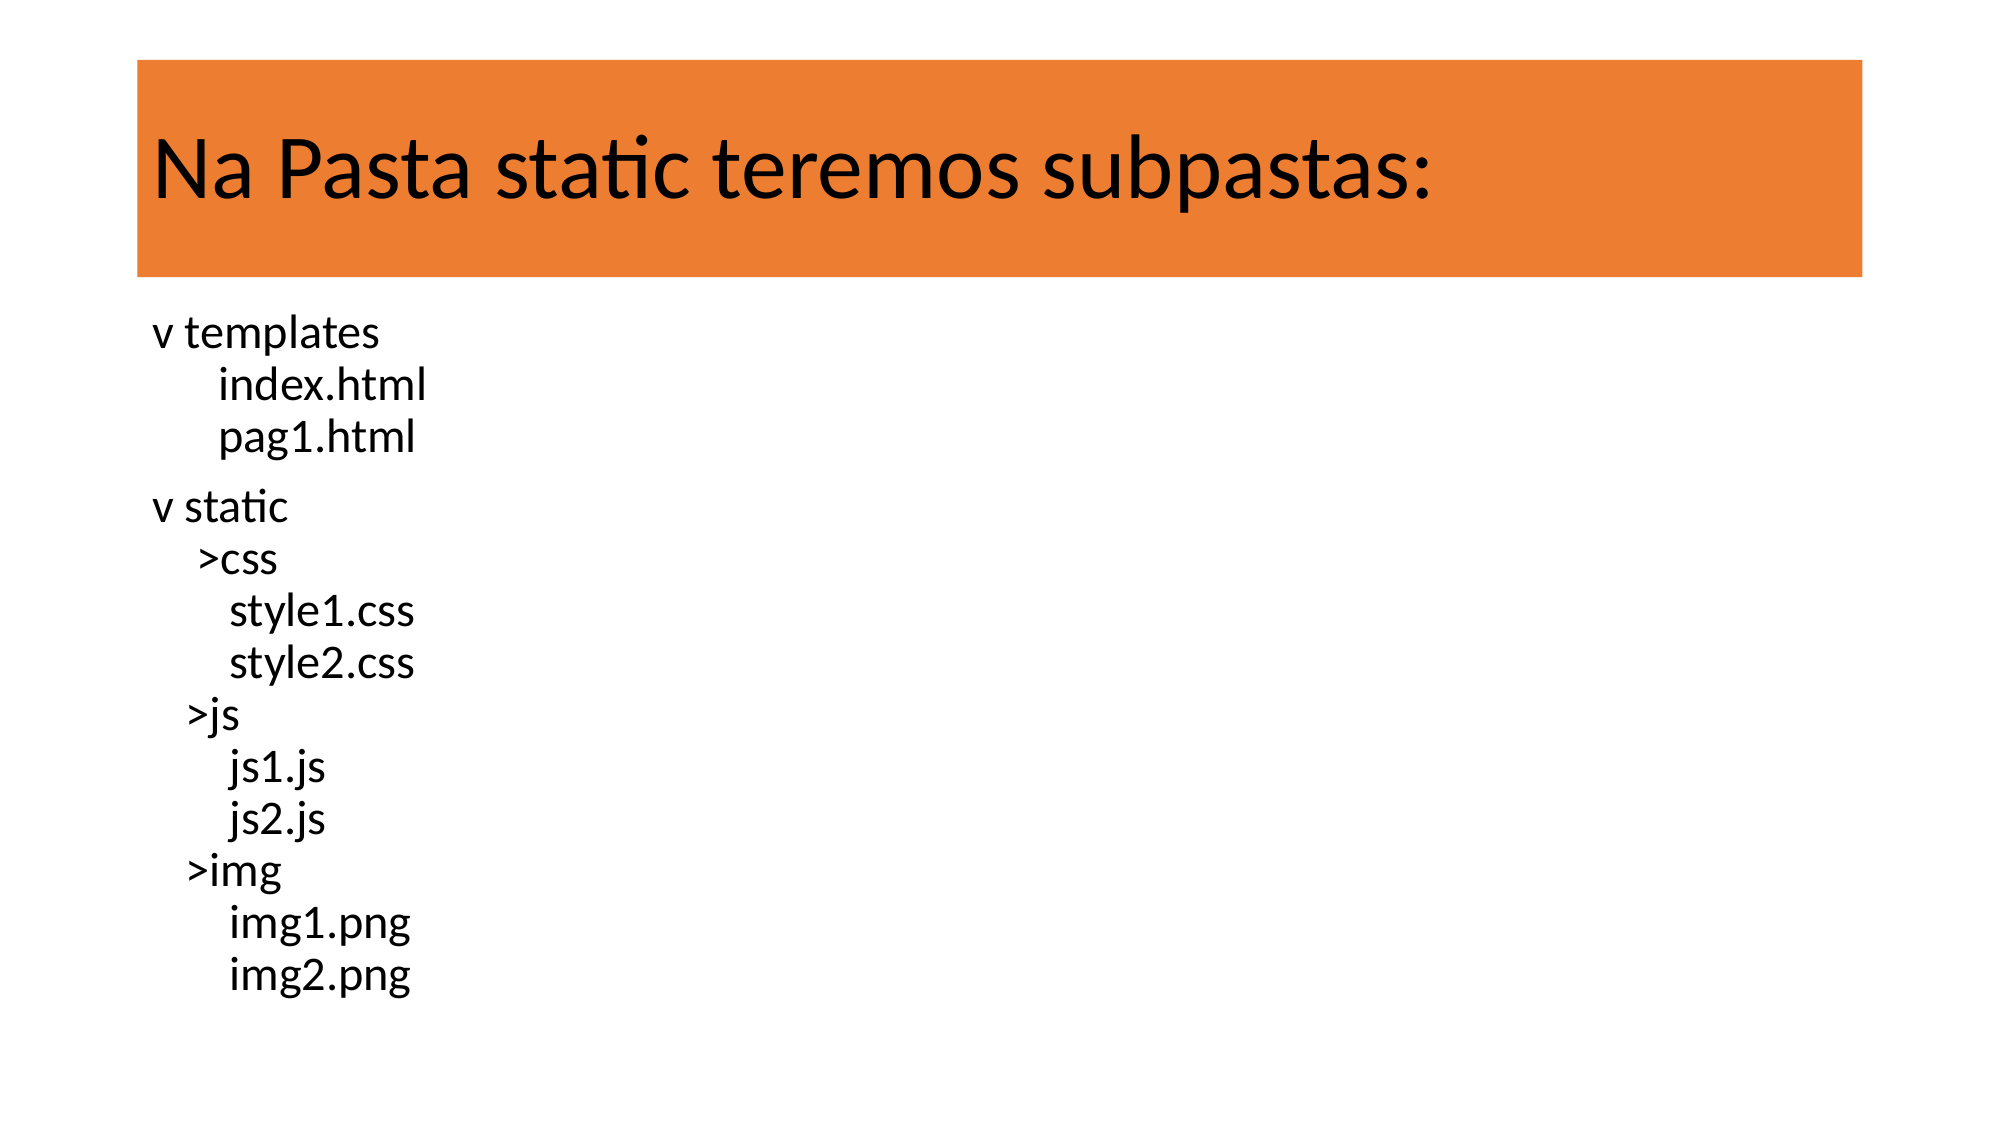

# Na Pasta static teremos subpastas:
v templates
   index.html
   pag1.html
v static
 >css
    style1.css
    style2.css
>js
    js1.js
    js2.js
>img
    img1.png
    img2.png